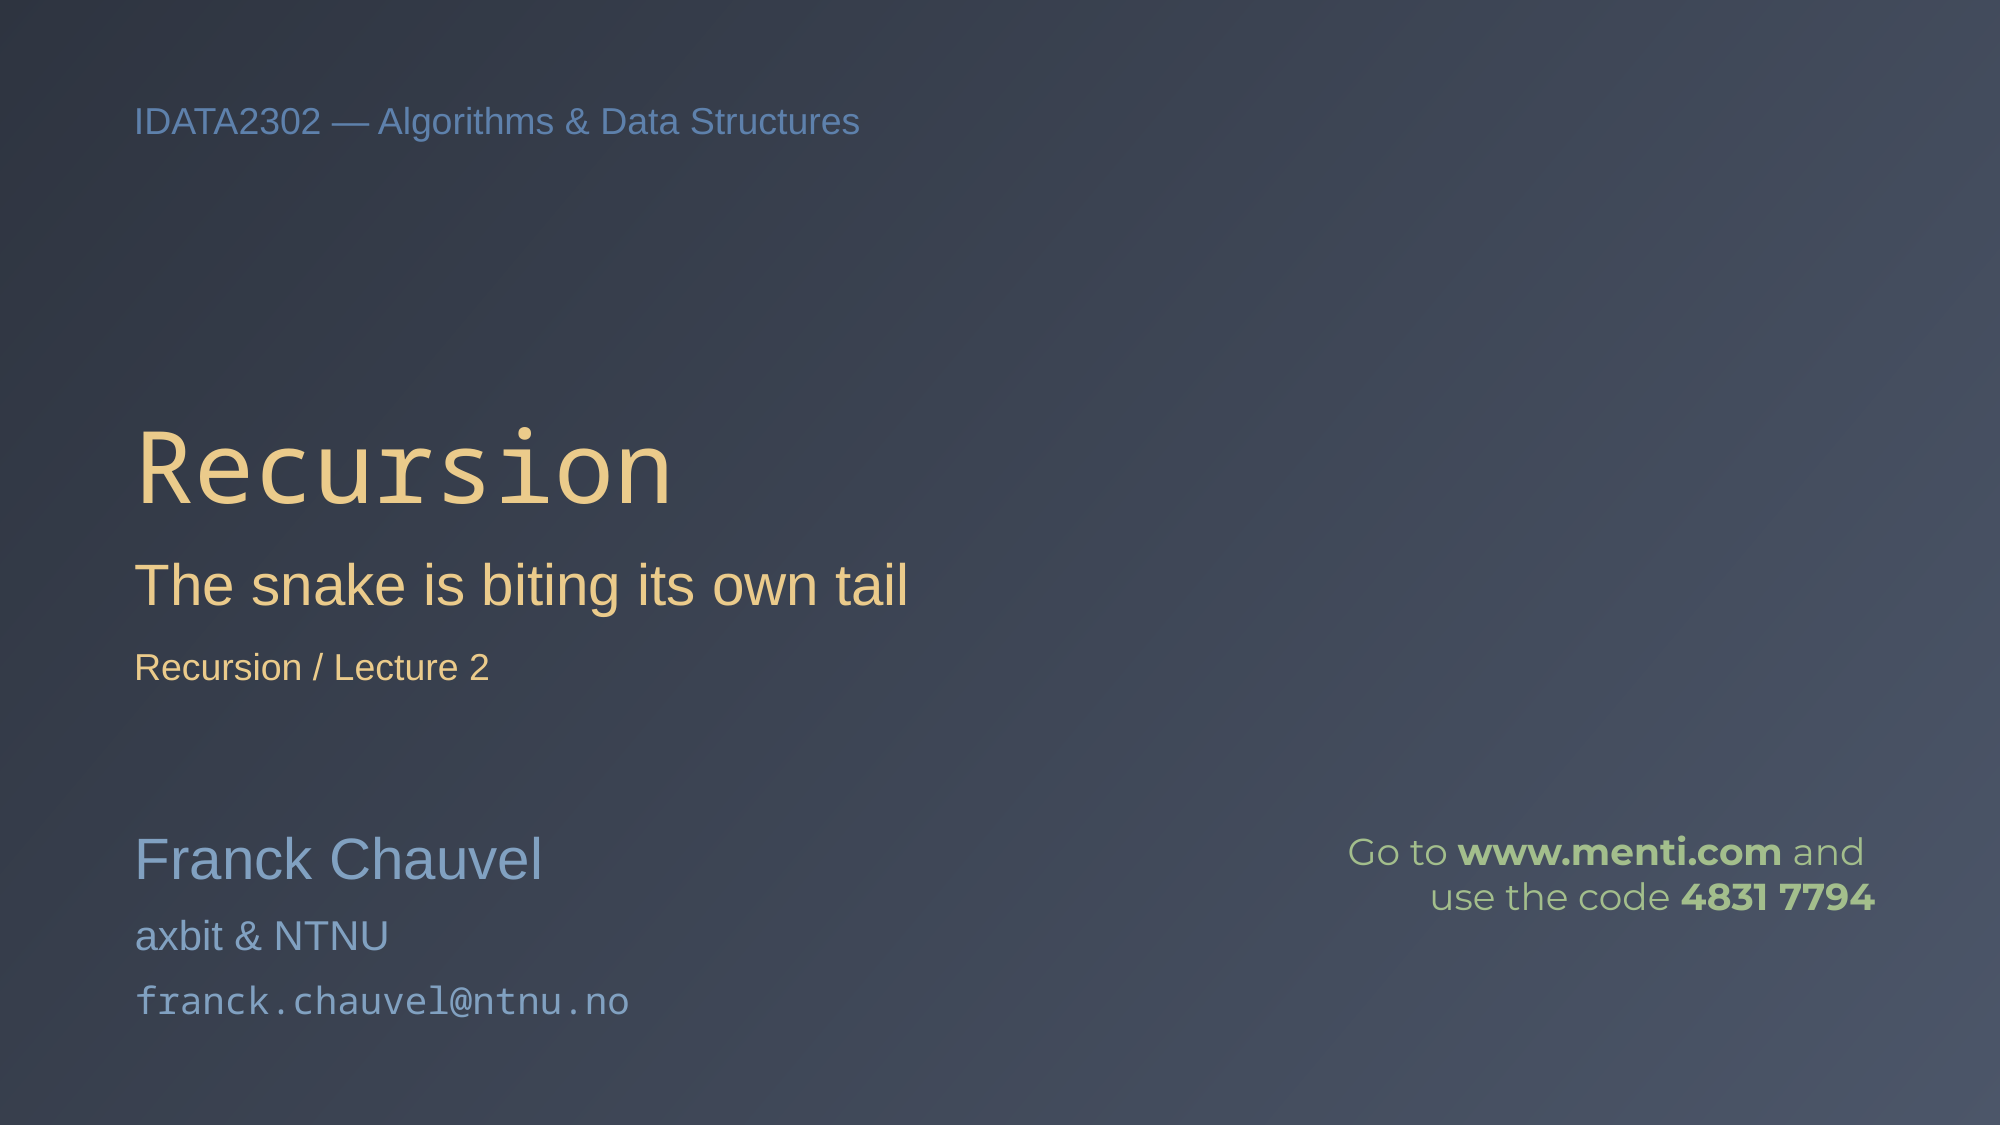

# Recursion
The snake is biting its own tail
Recursion / Lecture 2
Go to www.menti.com and
use the code 4831 7794
Franck Chauvel
axbit & NTNU
franck.chauvel@ntnu.no